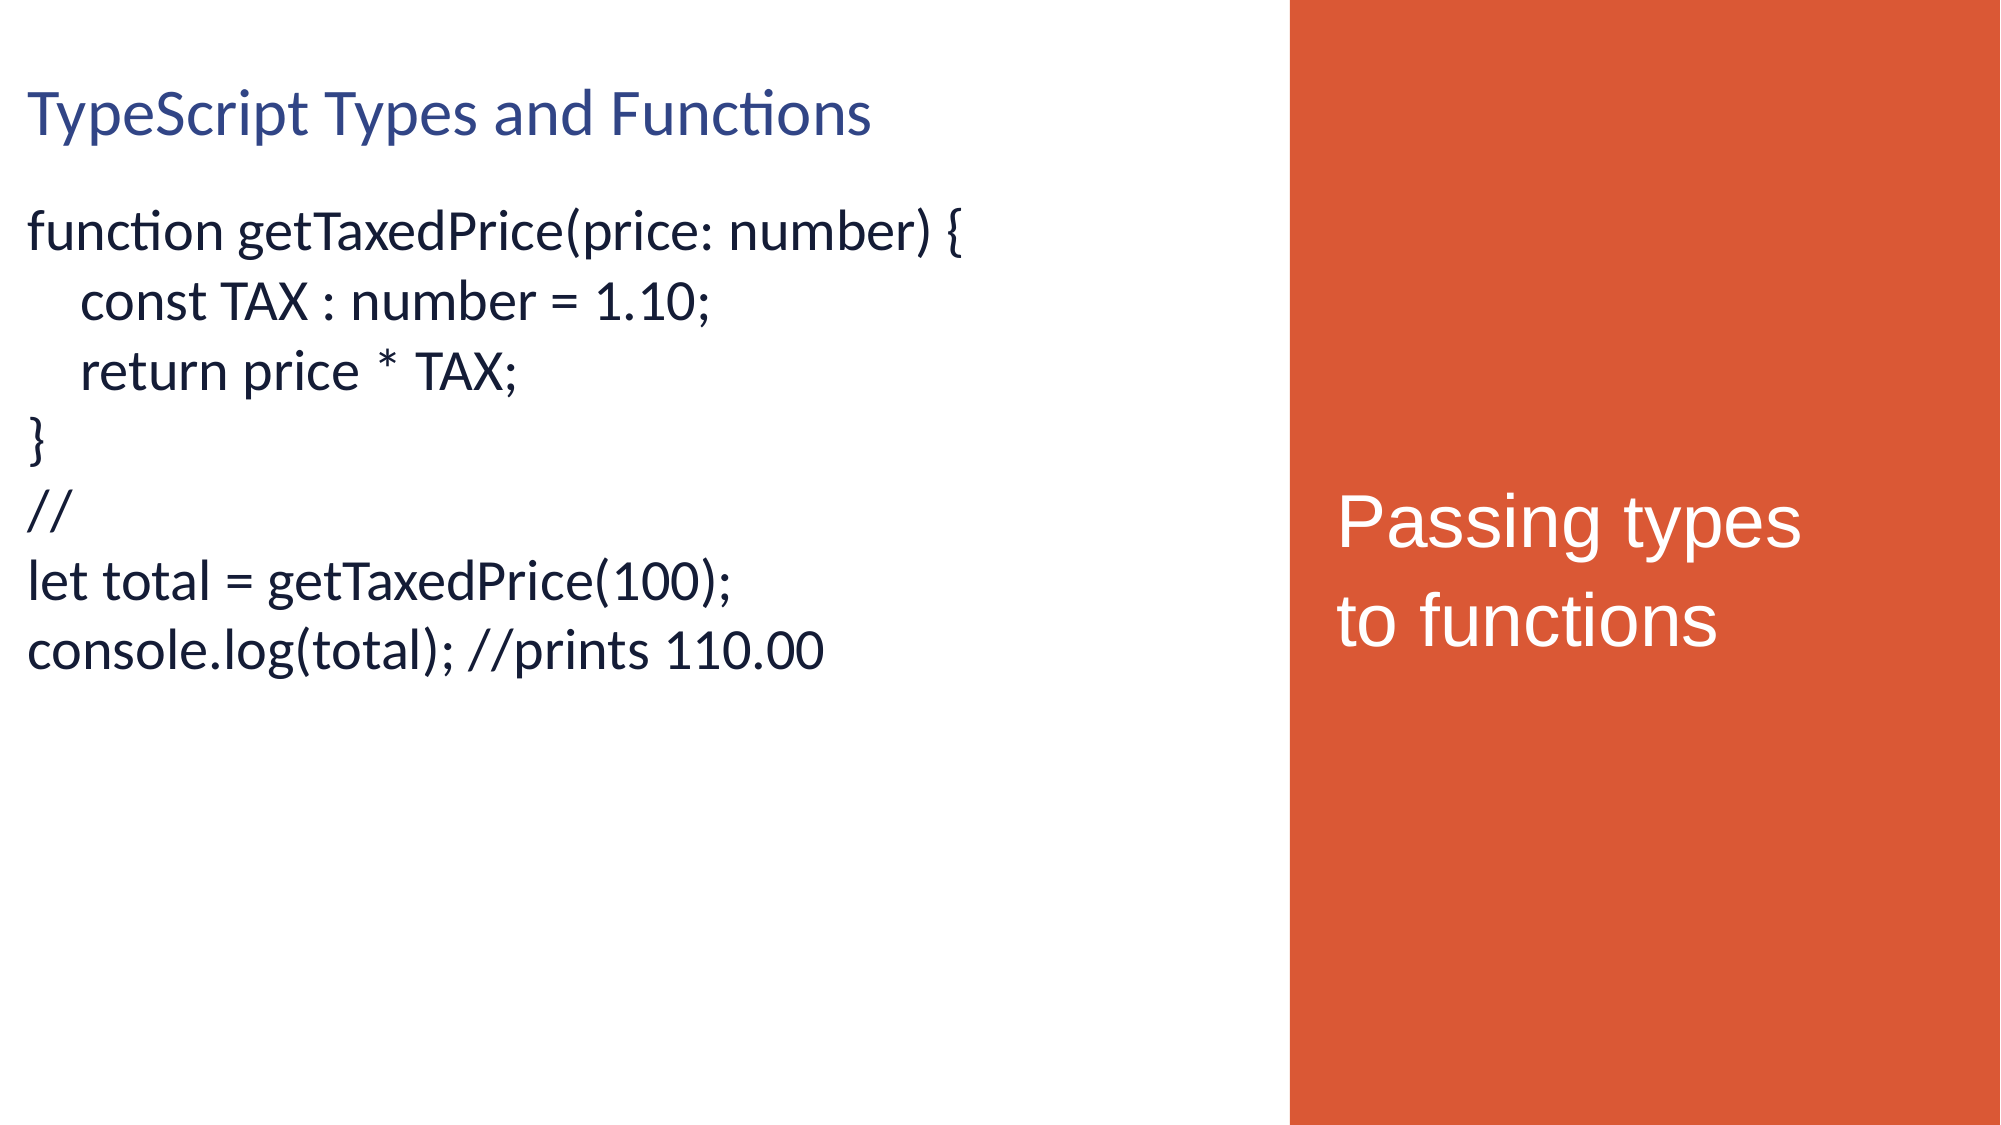

TypeScript Types and Functions
function getTaxedPrice(price: number) {
    const TAX : number = 1.10;
    return price * TAX;
}
//
let total = getTaxedPrice(100);
console.log(total); //prints 110.00
Passing types to functions